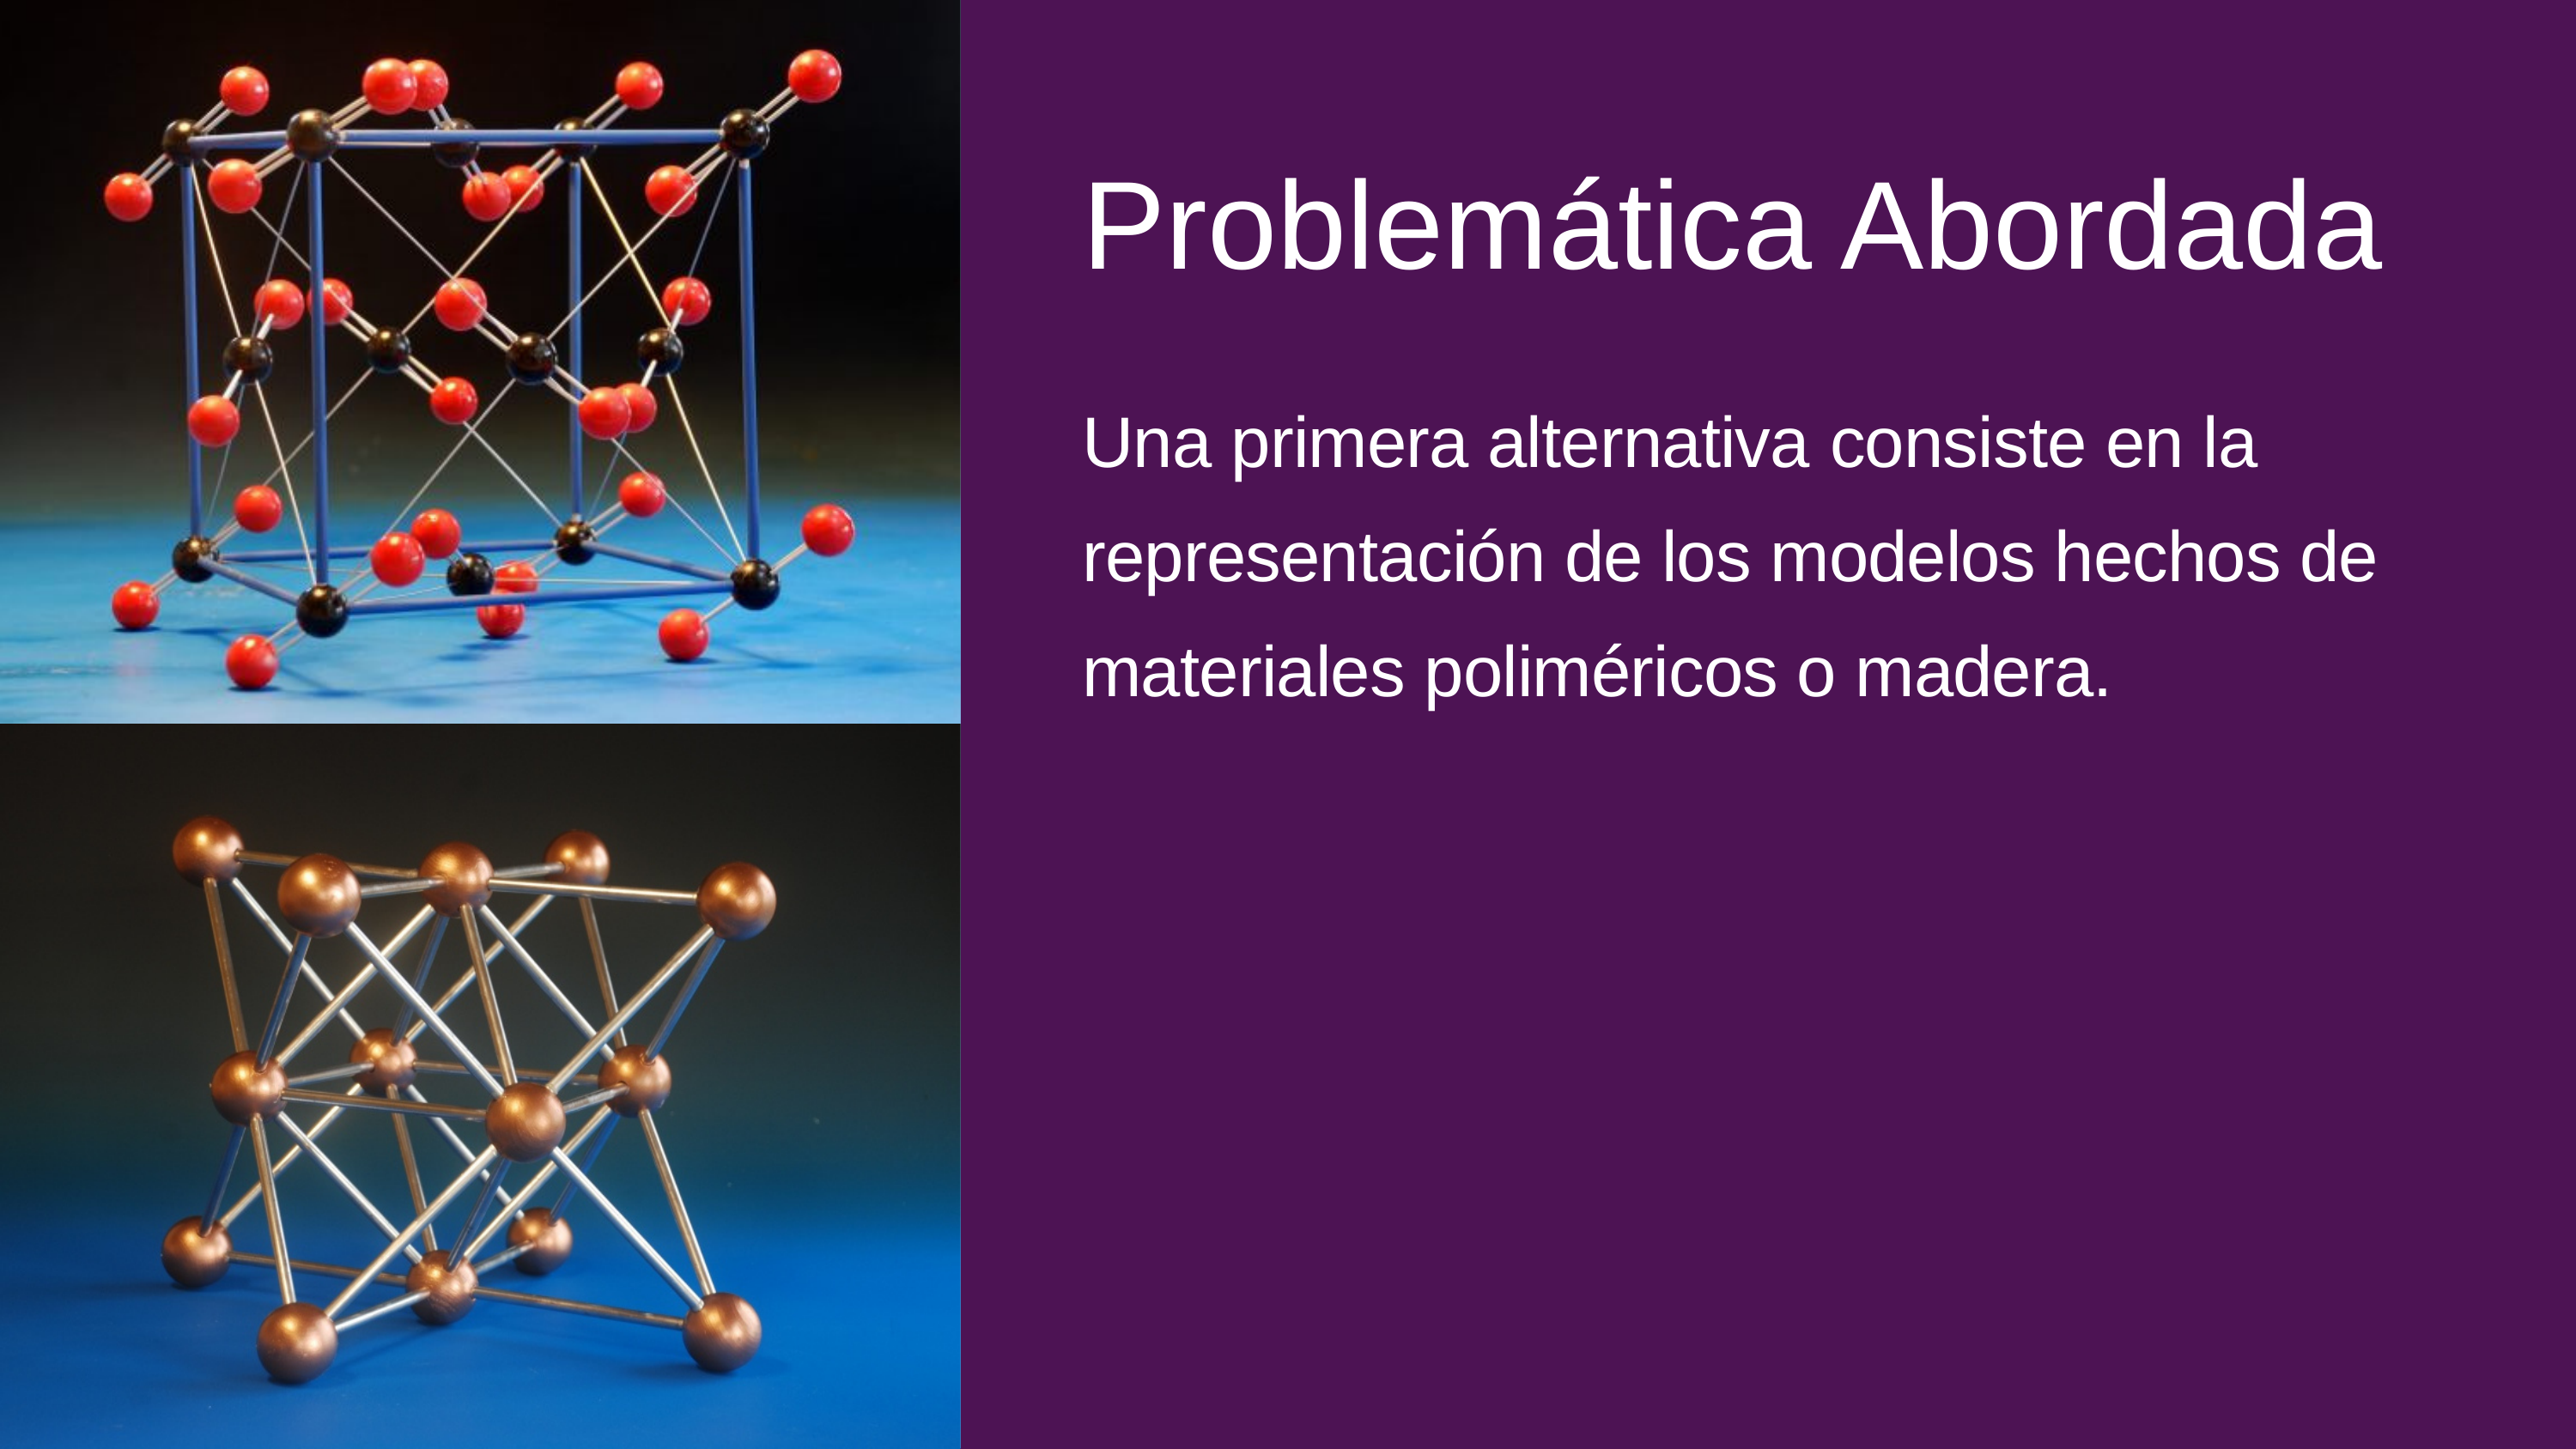

Problemática Abordada
Una primera alternativa consiste en la representación de los modelos hechos de materiales poliméricos o madera.